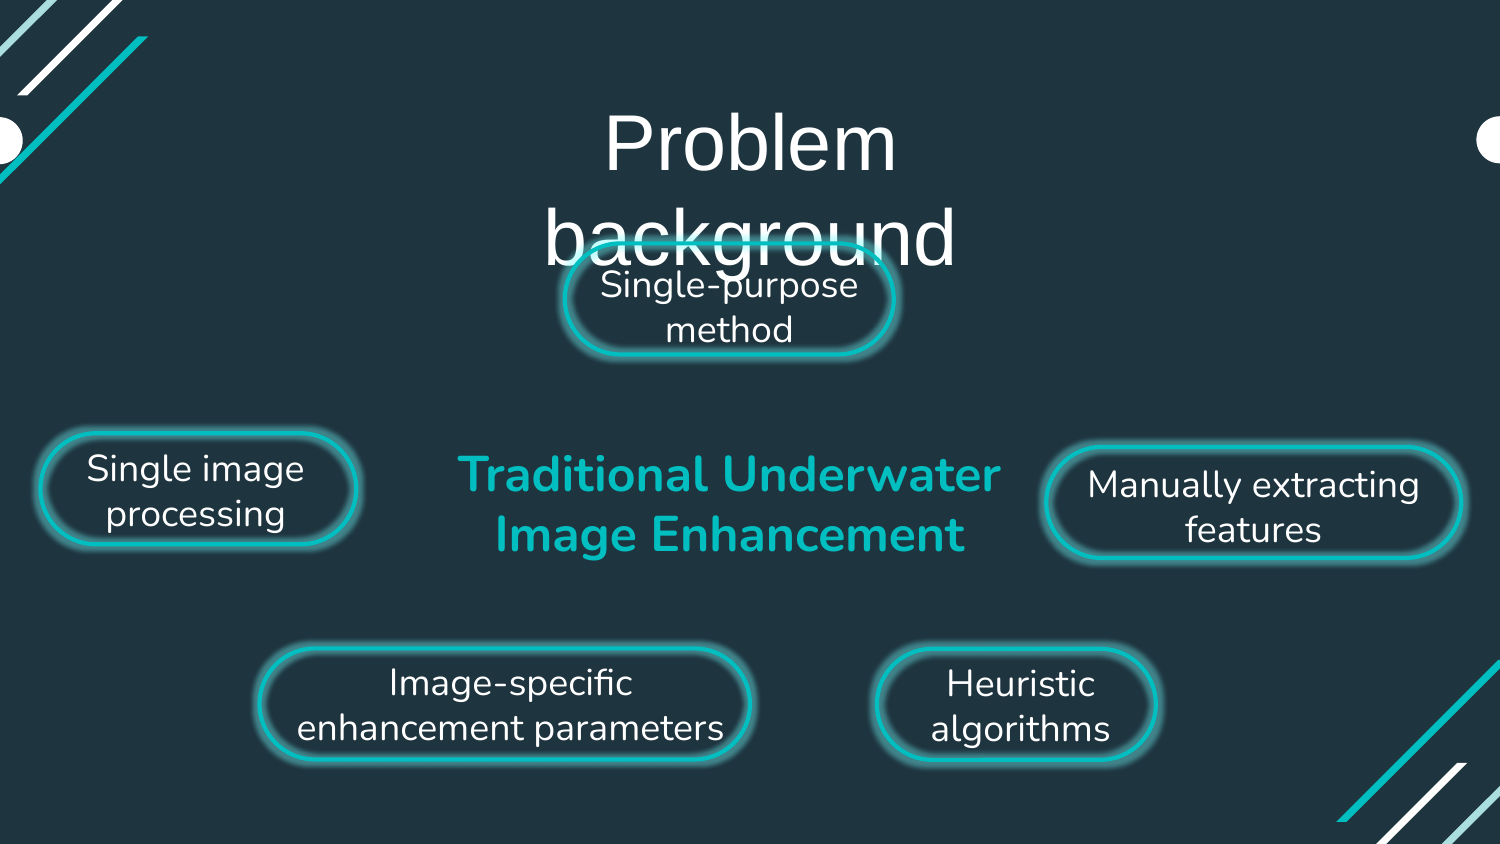

Problem background

Single-purpose method

Single image processing
Traditional Underwater
Image Enhancement

Manually extracting features

Image-specific enhancement parameters

Heuristic algorithms